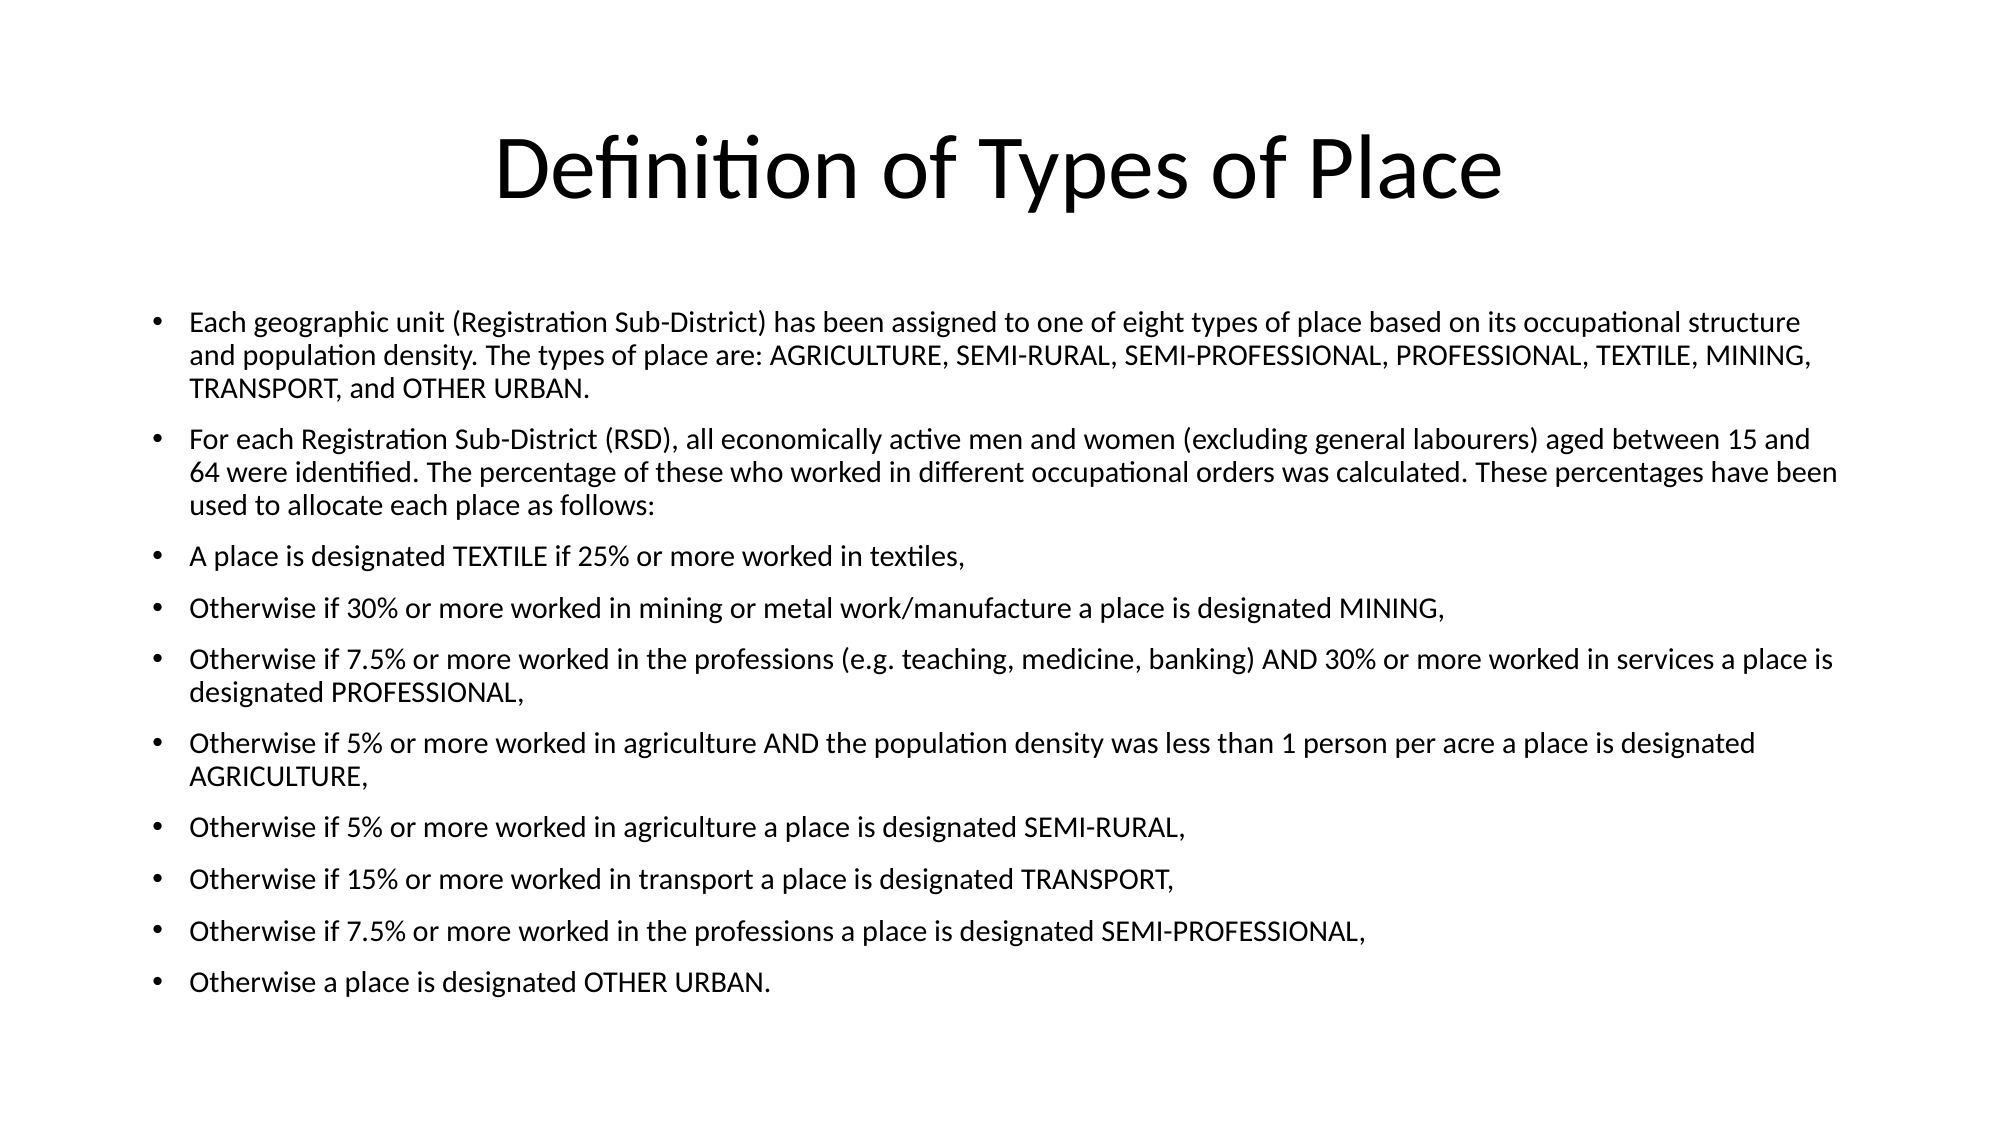

# Definition of Types of Place
Each geographic unit (Registration Sub-District) has been assigned to one of eight types of place based on its occupational structure and population density. The types of place are: AGRICULTURE, SEMI-RURAL, SEMI-PROFESSIONAL, PROFESSIONAL, TEXTILE, MINING, TRANSPORT, and OTHER URBAN.
For each Registration Sub-District (RSD), all economically active men and women (excluding general labourers) aged between 15 and 64 were identified. The percentage of these who worked in different occupational orders was calculated. These percentages have been used to allocate each place as follows:
A place is designated TEXTILE if 25% or more worked in textiles,
Otherwise if 30% or more worked in mining or metal work/manufacture a place is designated MINING,
Otherwise if 7.5% or more worked in the professions (e.g. teaching, medicine, banking) AND 30% or more worked in services a place is designated PROFESSIONAL,
Otherwise if 5% or more worked in agriculture AND the population density was less than 1 person per acre a place is designated AGRICULTURE,
Otherwise if 5% or more worked in agriculture a place is designated SEMI-RURAL,
Otherwise if 15% or more worked in transport a place is designated TRANSPORT,
Otherwise if 7.5% or more worked in the professions a place is designated SEMI-PROFESSIONAL,
Otherwise a place is designated OTHER URBAN.